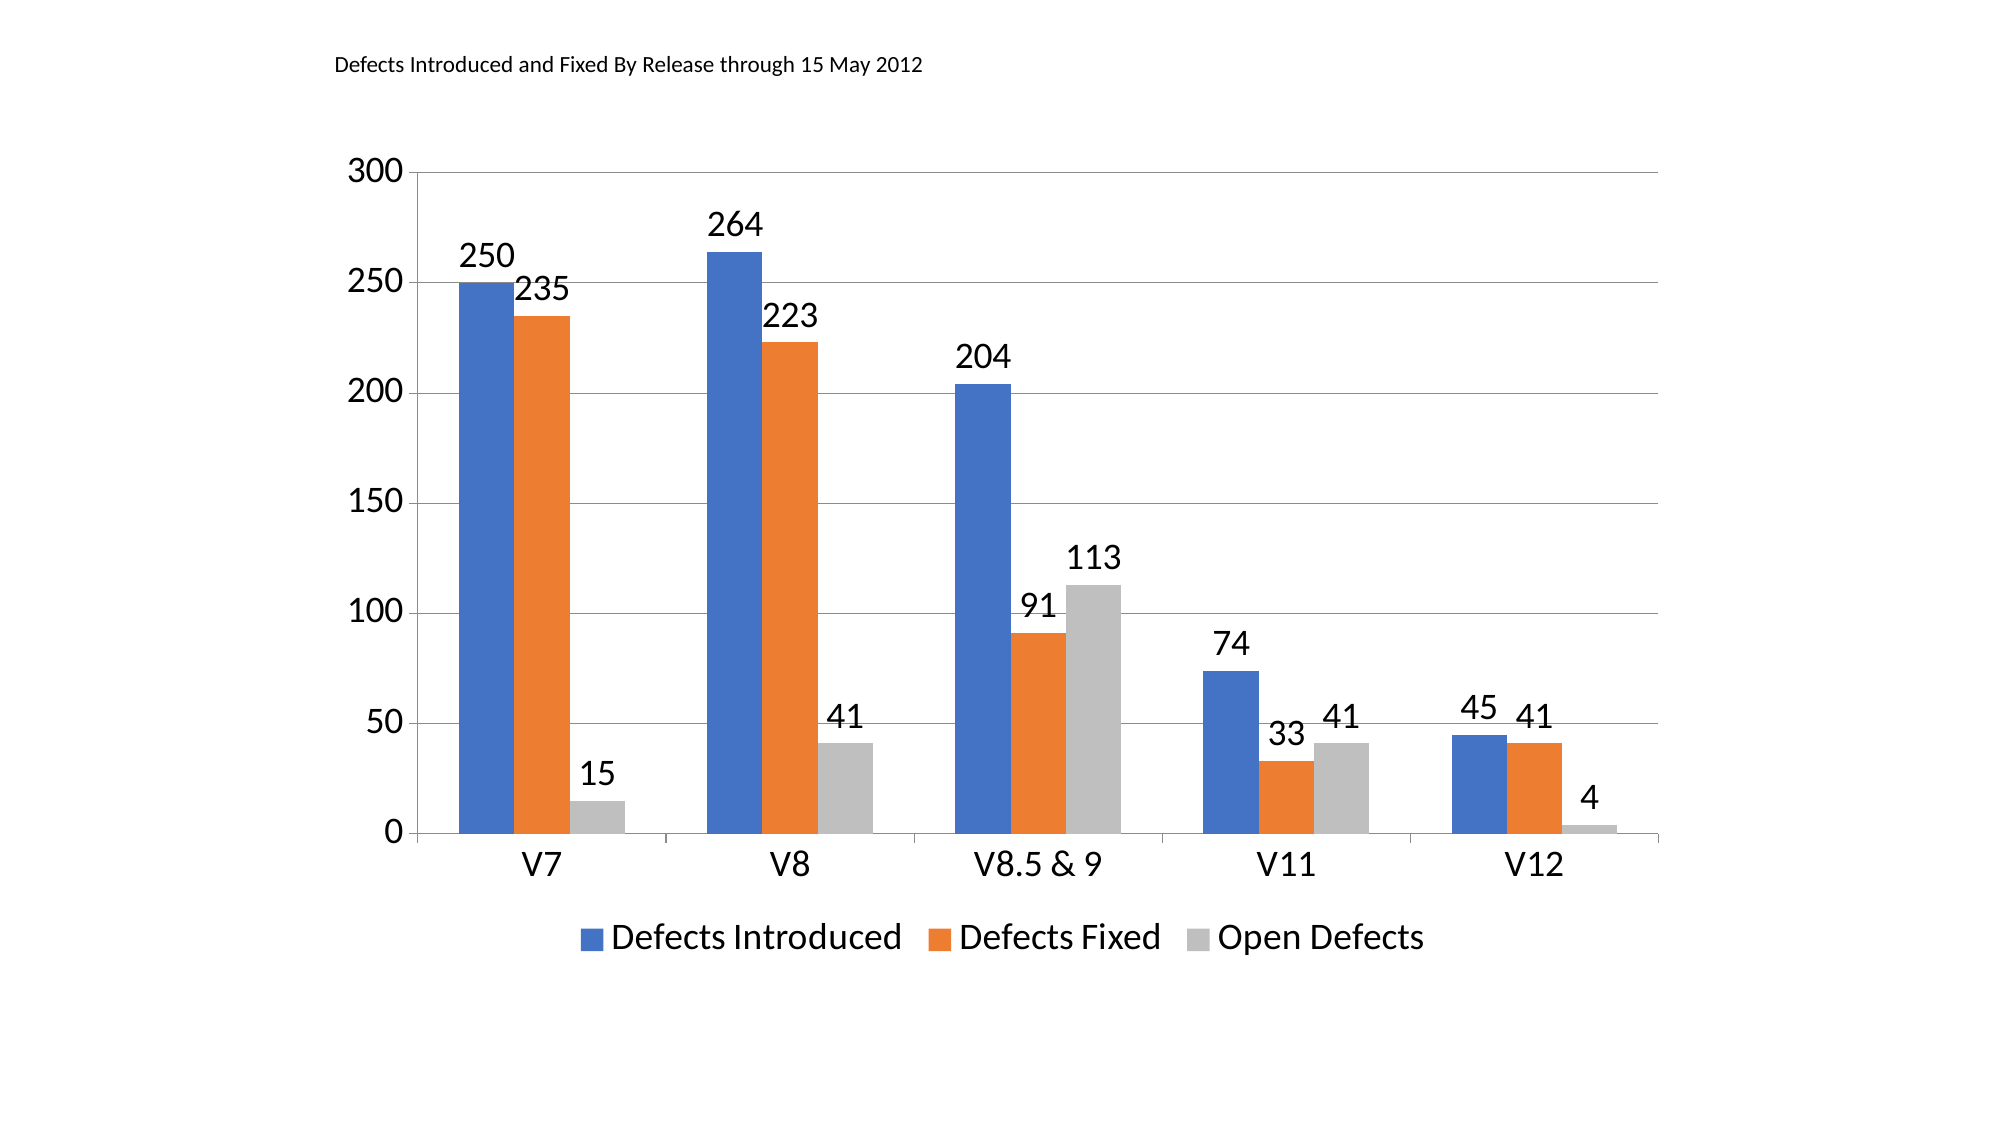

Defects Introduced and Fixed By Release through 15 May 2012

### Chart

| Category | Defects Introduced | Defects Fixed | Open Defects |
|---|---|---|---|
| V7 | 250.0 | 235.0 | 15.0 |
| V8 | 264.0 | 223.0 | 41.0 |
| V8.5 & 9 | 204.0 | 91.0 | 113.0 |
| V11 | 74.0 | 33.0 | 41.0 |
| V12 | 45.0 | 41.0 | 4.0 |